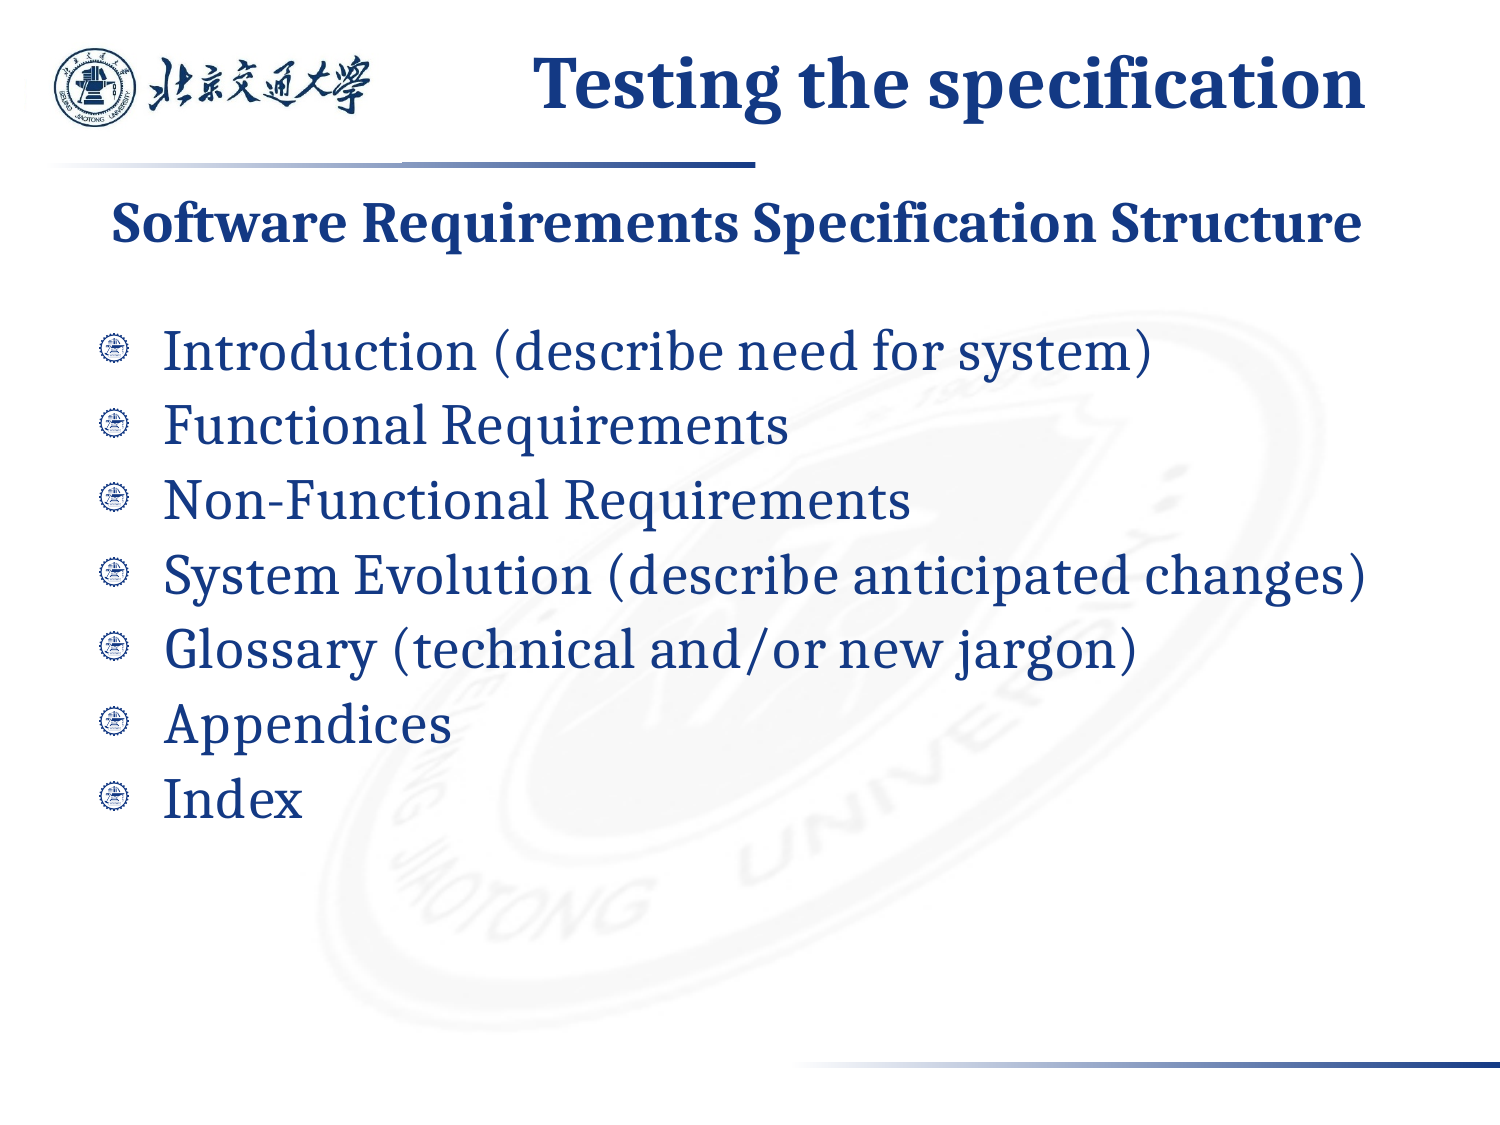

# Testing the specification
Software Requirements Specification Structure
Introduction (describe need for system)
Functional Requirements
Non-Functional Requirements
System Evolution (describe anticipated changes)
Glossary (technical and/or new jargon)
Appendices
Index